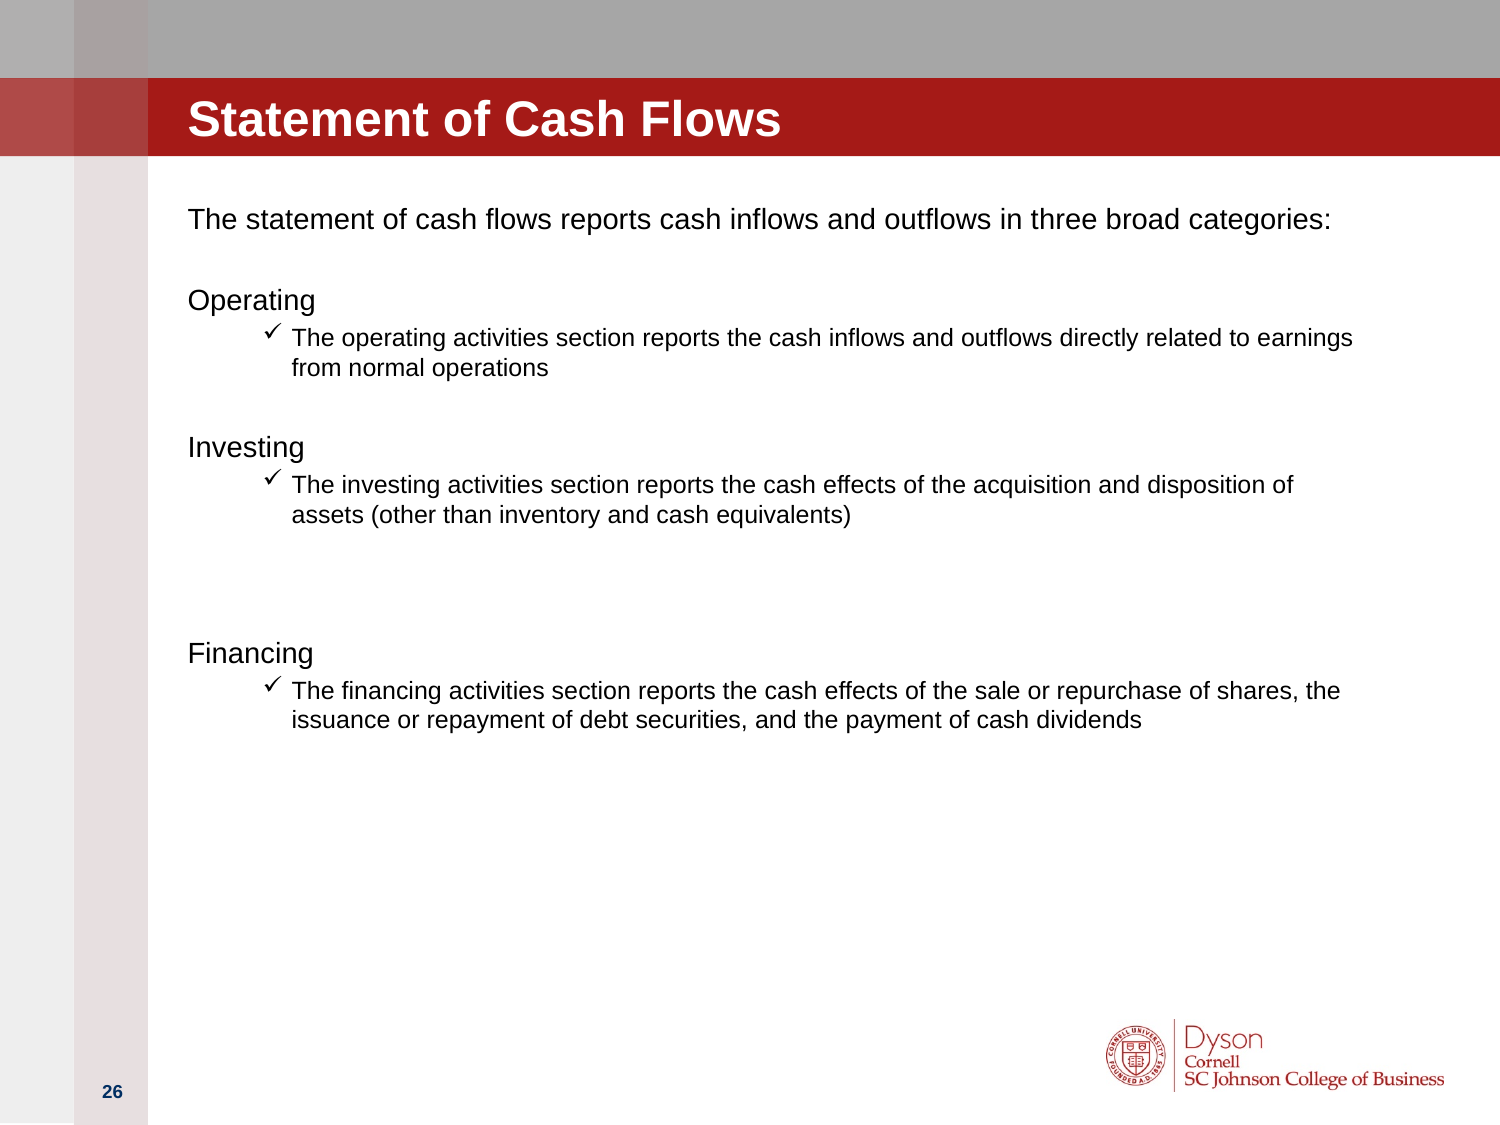

# Statement of Cash Flows
The statement of cash flows reports cash inflows and outflows in three broad categories:

Operating
The operating activities section reports the cash inflows and outflows directly related to earnings from normal operations

Investing
The investing activities section reports the cash effects of the acquisition and disposition of assets (other than inventory and cash equivalents)

Financing
The financing activities section reports the cash effects of the sale or repurchase of shares, the issuance or repayment of debt securities, and the payment of cash dividends

26